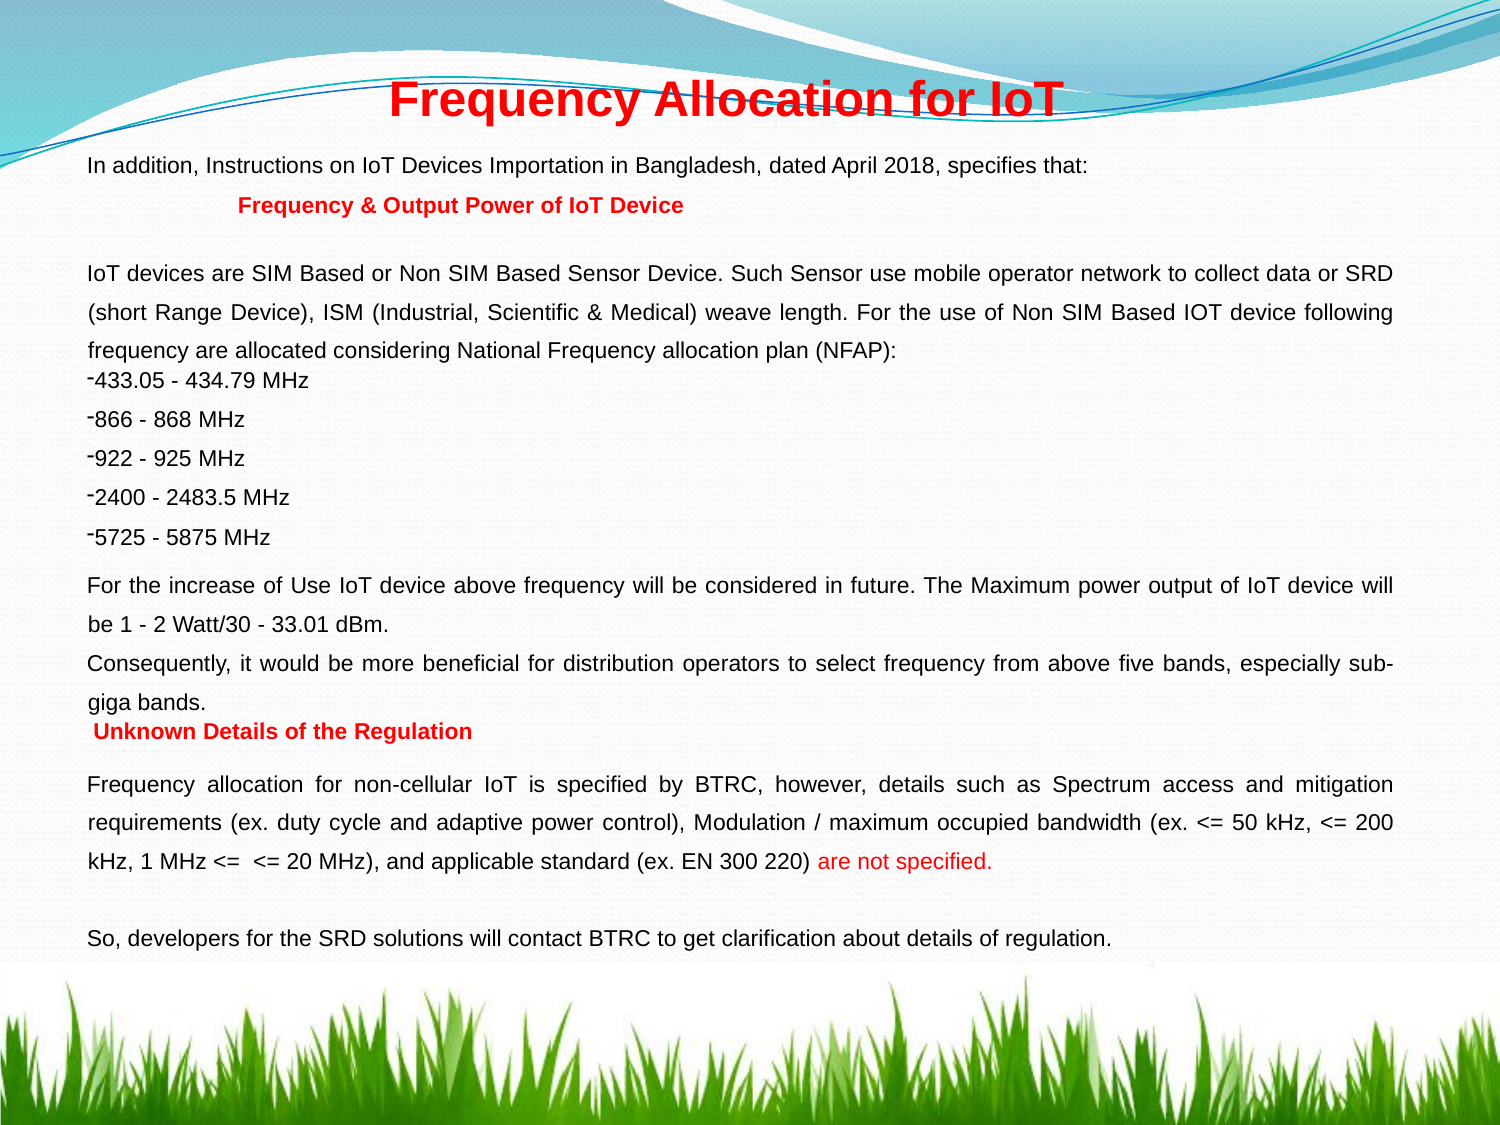

Frequency Allocation for IoT
In addition, Instructions on IoT Devices Importation in Bangladesh, dated April 2018, specifies that:
		Frequency & Output Power of IoT Device

IoT devices are SIM Based or Non SIM Based Sensor Device. Such Sensor use mobile operator network to collect data or SRD (short Range Device), ISM (Industrial, Scientific & Medical) weave length. For the use of Non SIM Based IOT device following frequency are allocated considering National Frequency allocation plan (NFAP):
433.05 - 434.79 MHz
866 - 868 MHz
922 - 925 MHz
2400 - 2483.5 MHz
5725 - 5875 MHz
For the increase of Use IoT device above frequency will be considered in future. The Maximum power output of IoT device will be 1 - 2 Watt/30 - 33.01 dBm.
Consequently, it would be more beneficial for distribution operators to select frequency from above five bands, especially sub-giga bands.
 Unknown Details of the Regulation
Frequency allocation for non-cellular IoT is specified by BTRC, however, details such as Spectrum access and mitigation requirements (ex. duty cycle and adaptive power control), Modulation / maximum occupied bandwidth (ex. <= 50 kHz, <= 200 kHz, 1 MHz <=  <= 20 MHz), and applicable standard (ex. EN 300 220) are not specified.

So, developers for the SRD solutions will contact BTRC to get clarification about details of regulation.